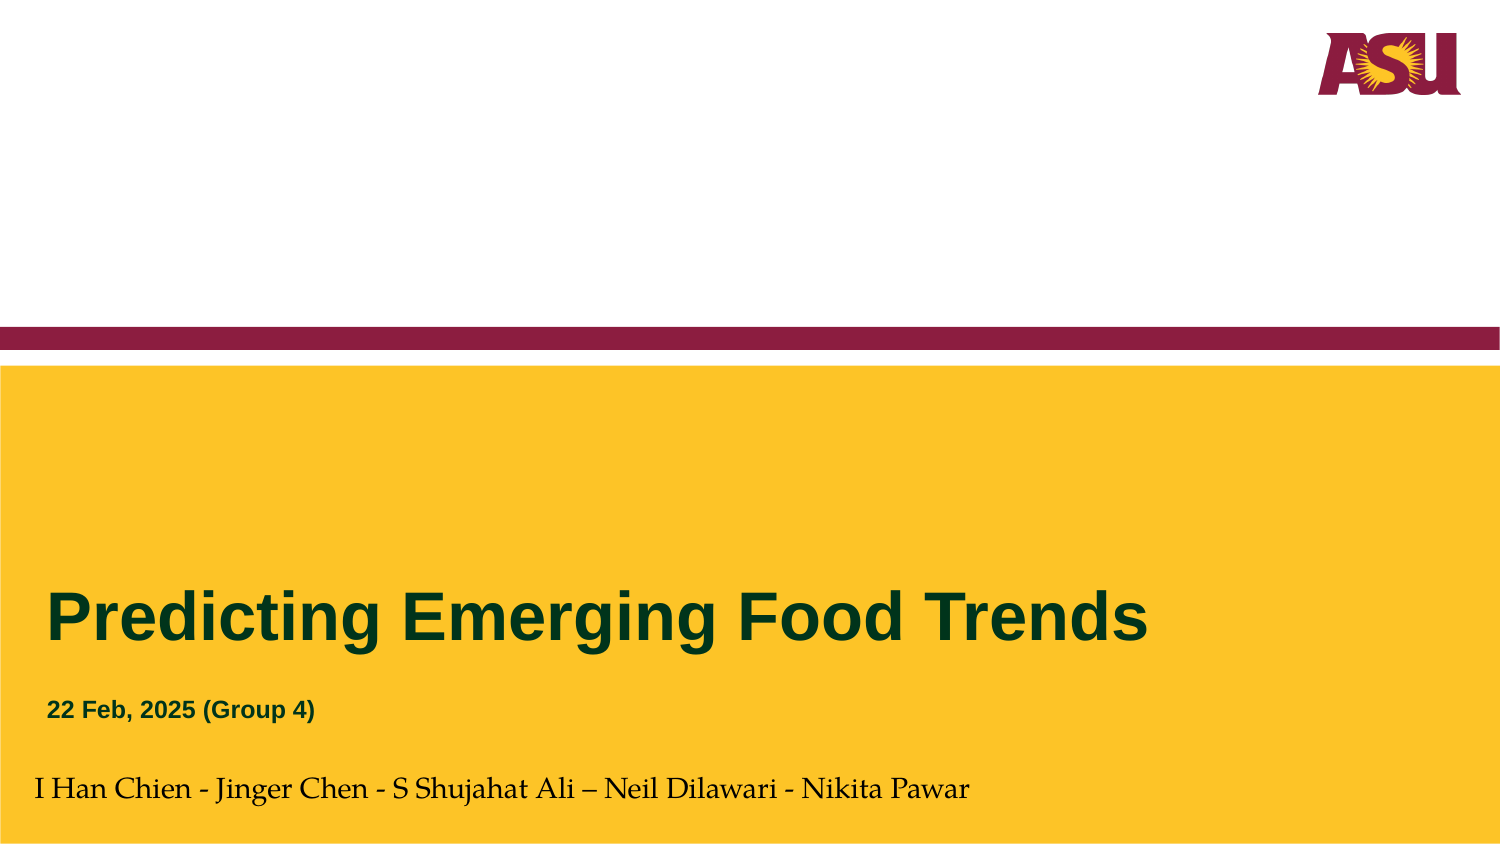

# Predicting Emerging Food Trends
22 Feb, 2025 (Group 4)
I Han Chien - Jinger Chen - S Shujahat Ali – Neil Dilawari - Nikita Pawar